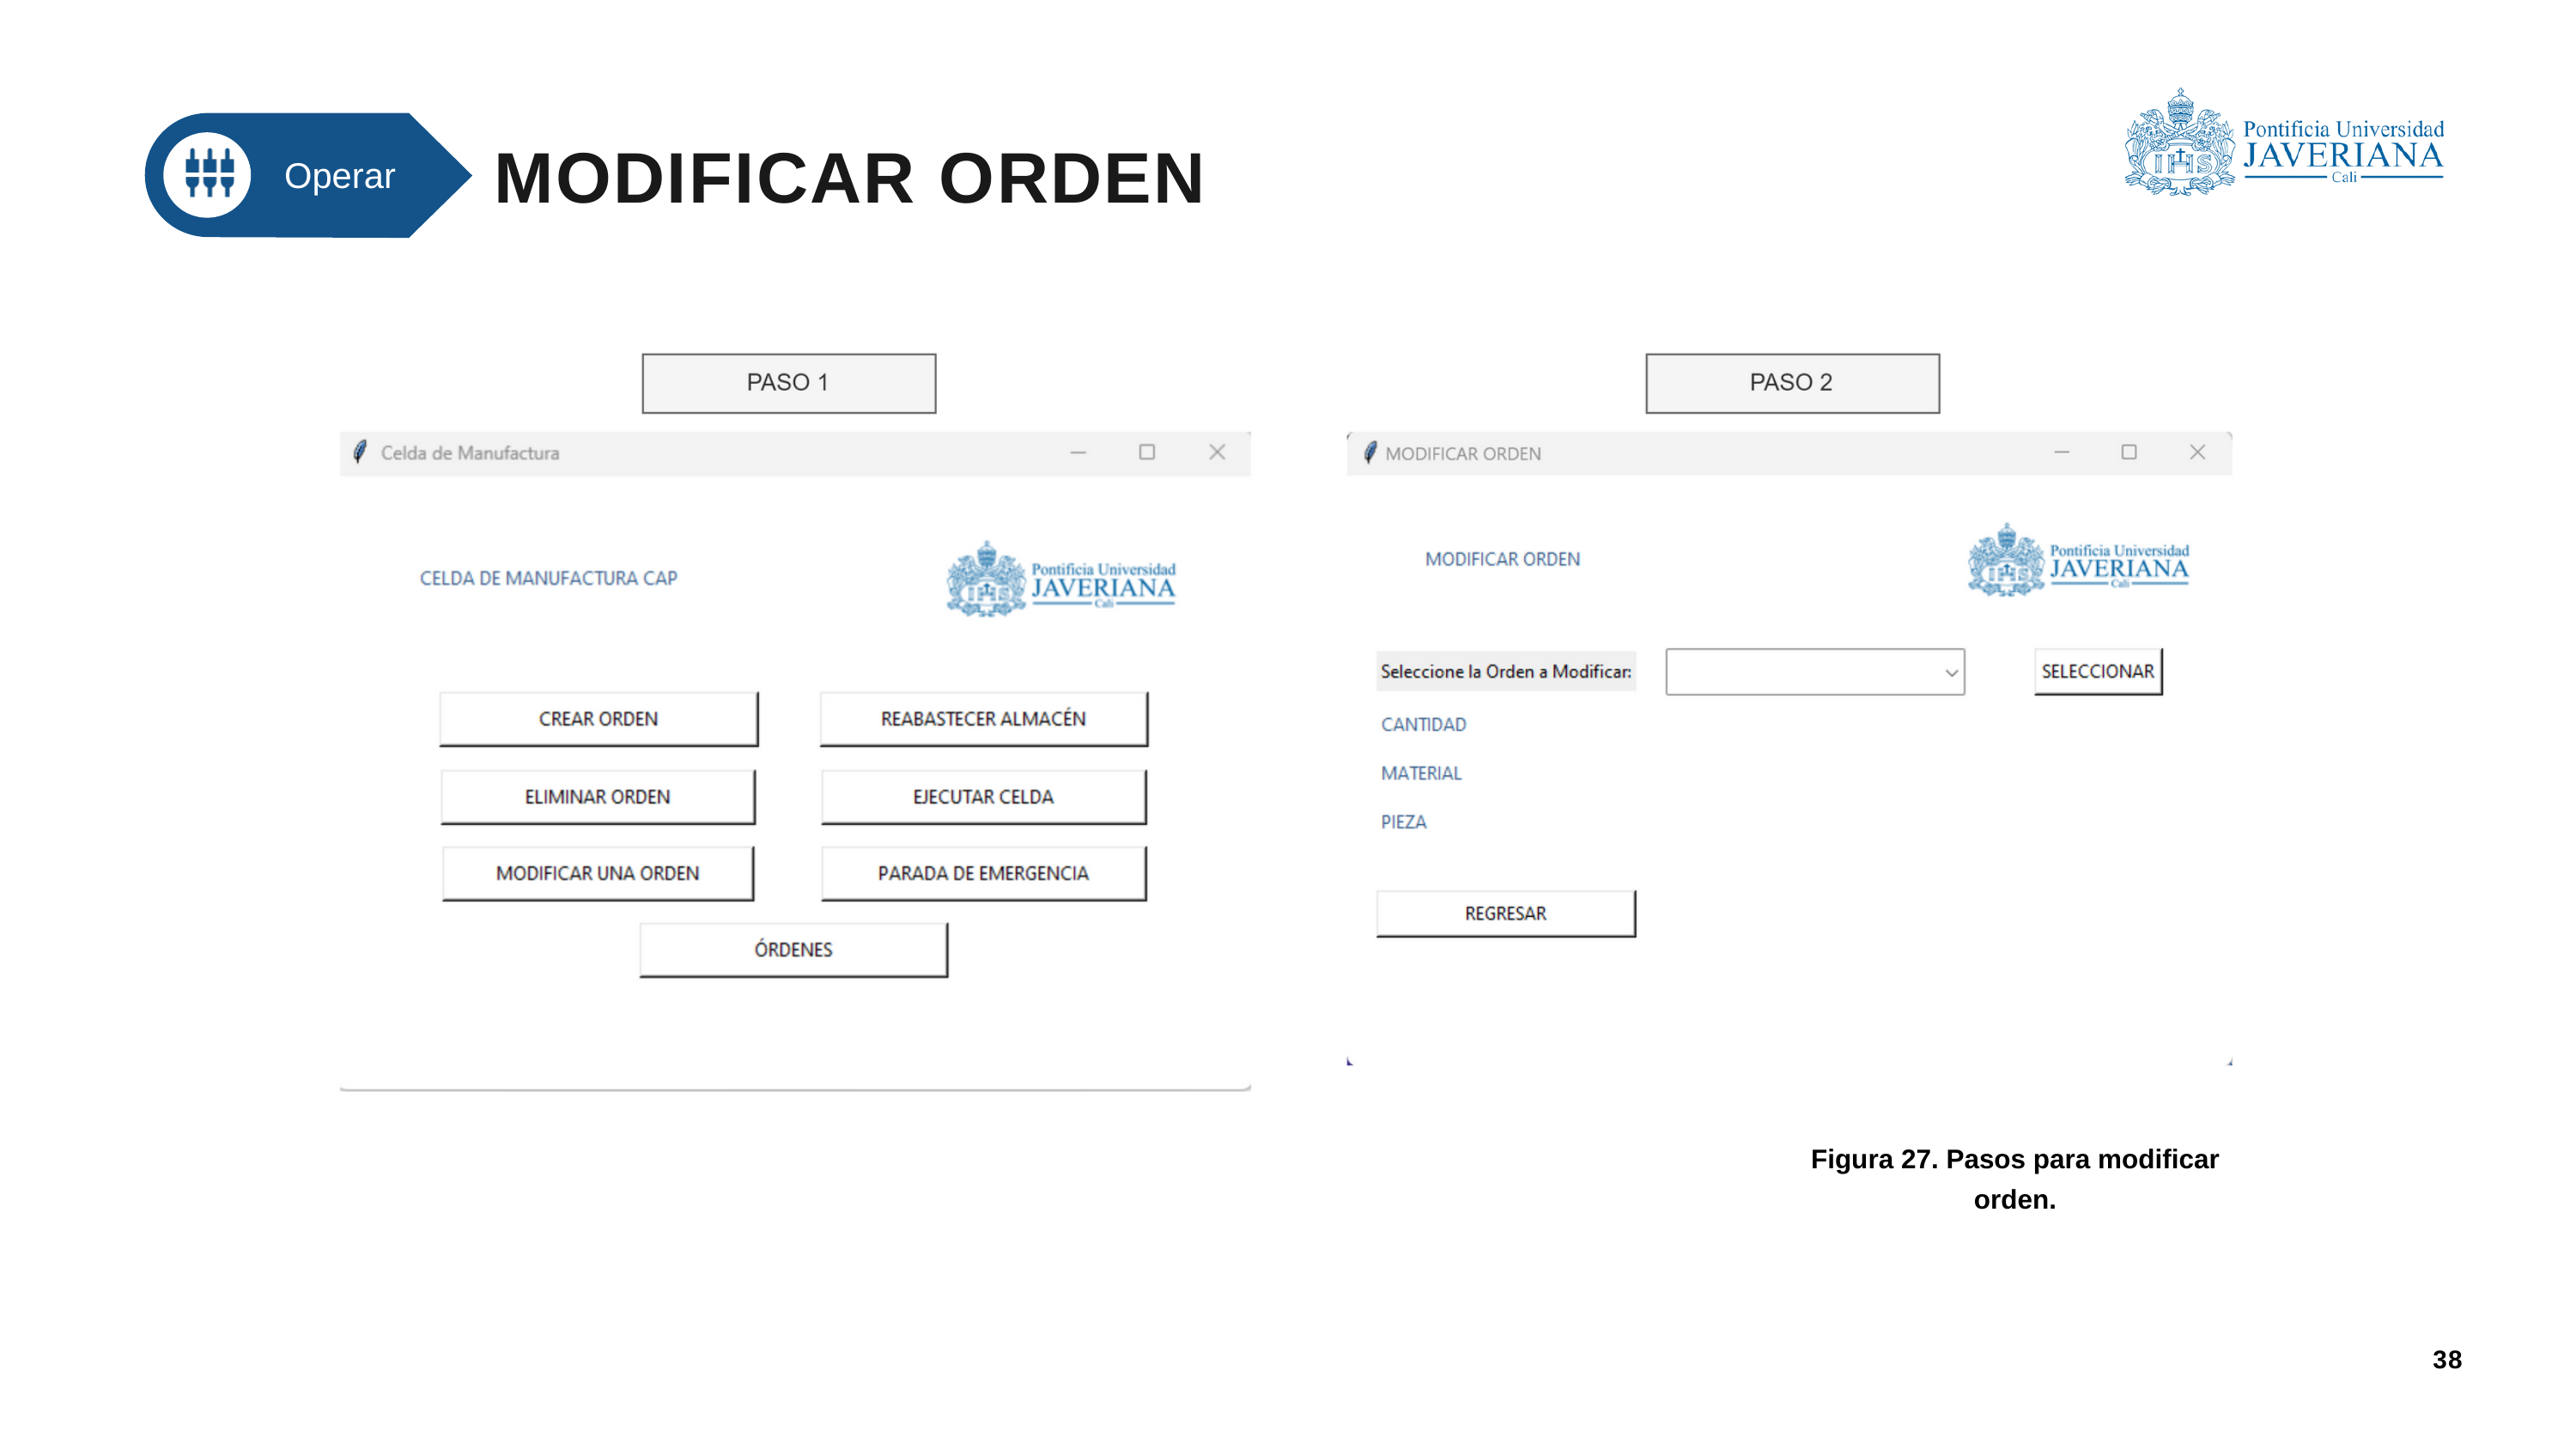

MODIFICAR ORDEN
Operar

Figura 27. Pasos para modificar orden.
38